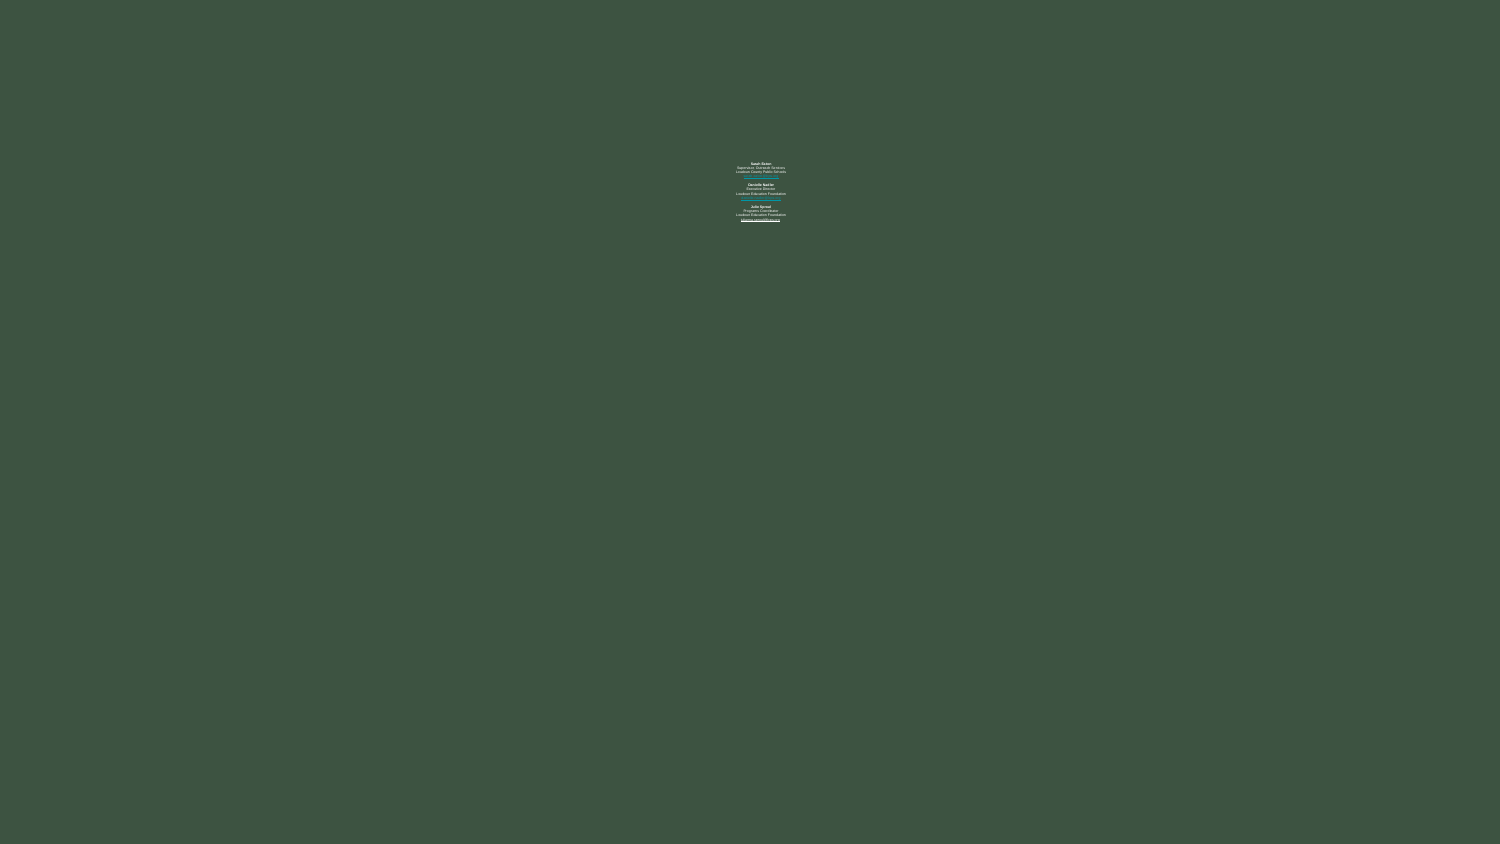

# Sarah Eaton
Supervisor, Outreach Services
Loudoun County Public Schools
sarah.eaton@lcps.org

Danielle Nadler
Executive Director
Loudoun Education Foundation
danielle.nadler@lcps.org

Julie Sproul
Programs Coordinator
Loudoun Education Foundation
julianna.sproul@lcps.org